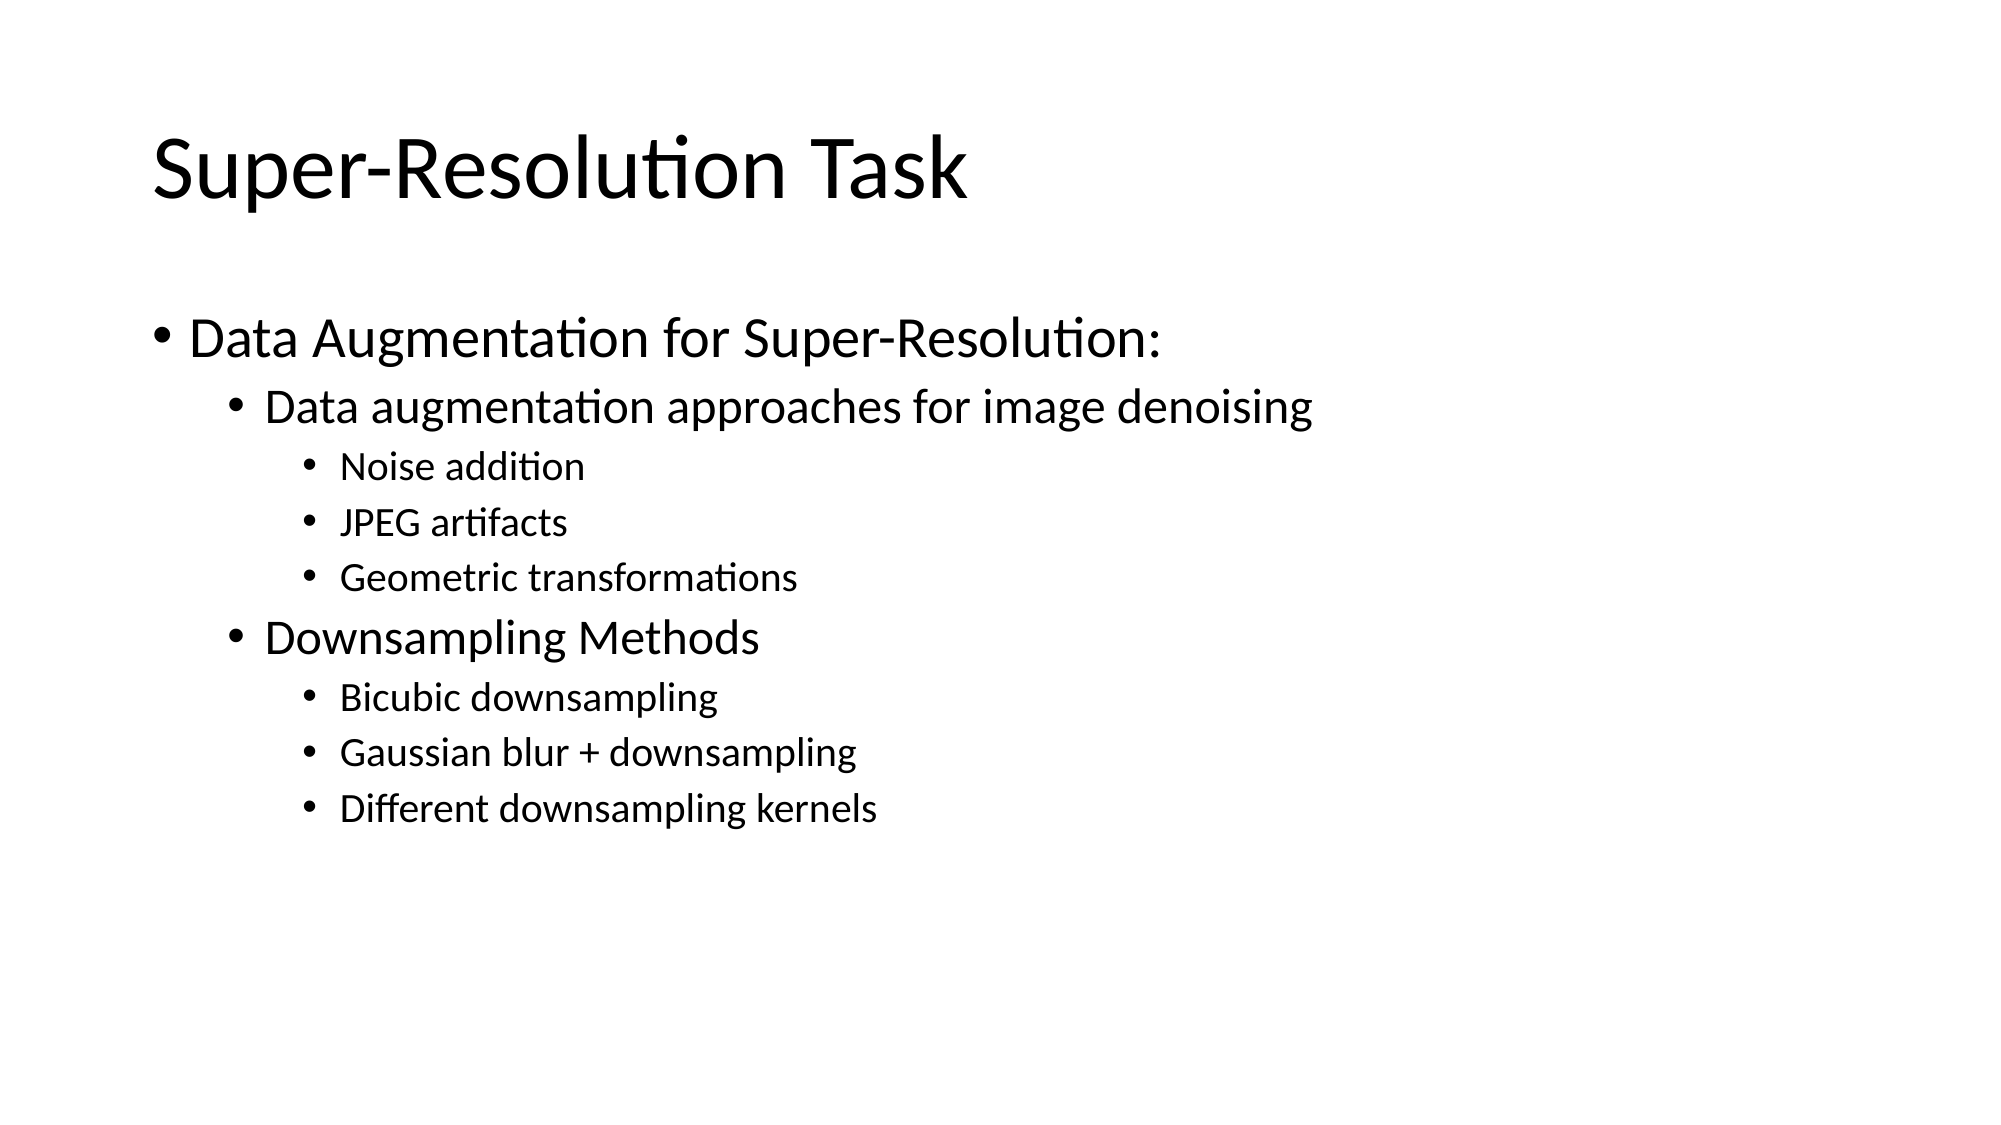

# Super-Resolution Task
Data Augmentation for Super-Resolution:
Data augmentation approaches for image denoising
Noise addition
JPEG artifacts
Geometric transformations
Downsampling Methods
Bicubic downsampling
Gaussian blur + downsampling
Different downsampling kernels